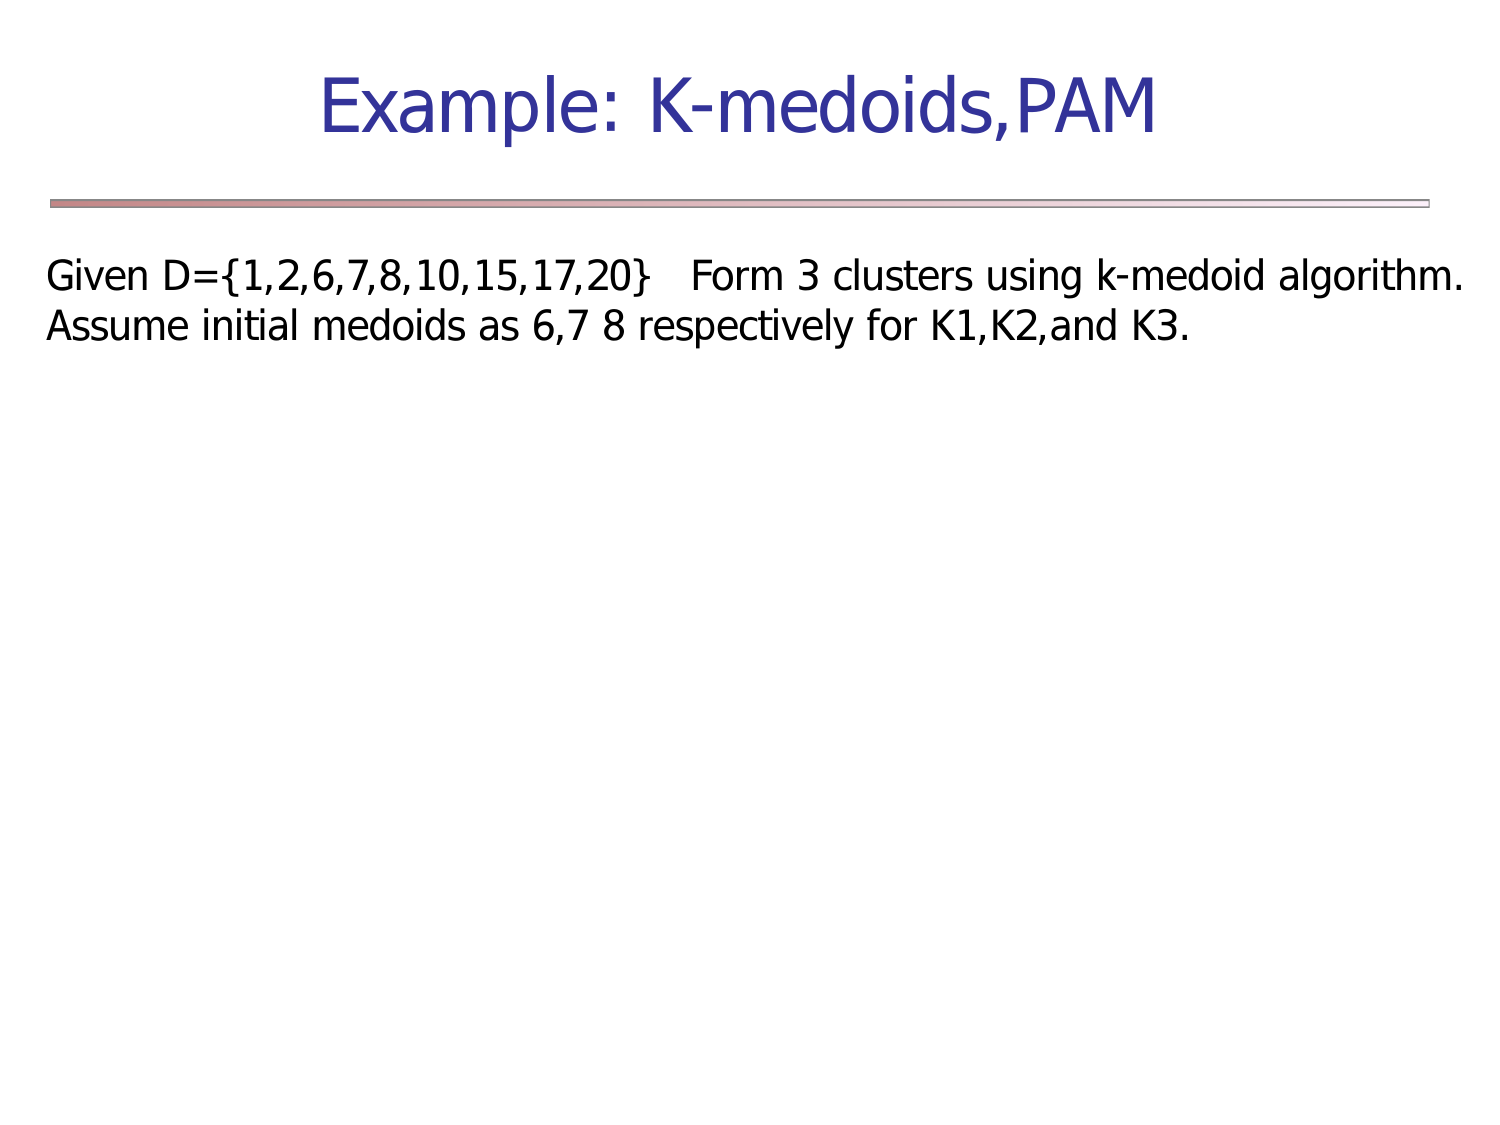

# Example: K-medoids,PAM
Given D={1,2,6,7,8,10,15,17,20}   Form 3 clusters using k-medoid algorithm.
Assume initial medoids as 6,7 8 respectively for K1,K2,and K3.